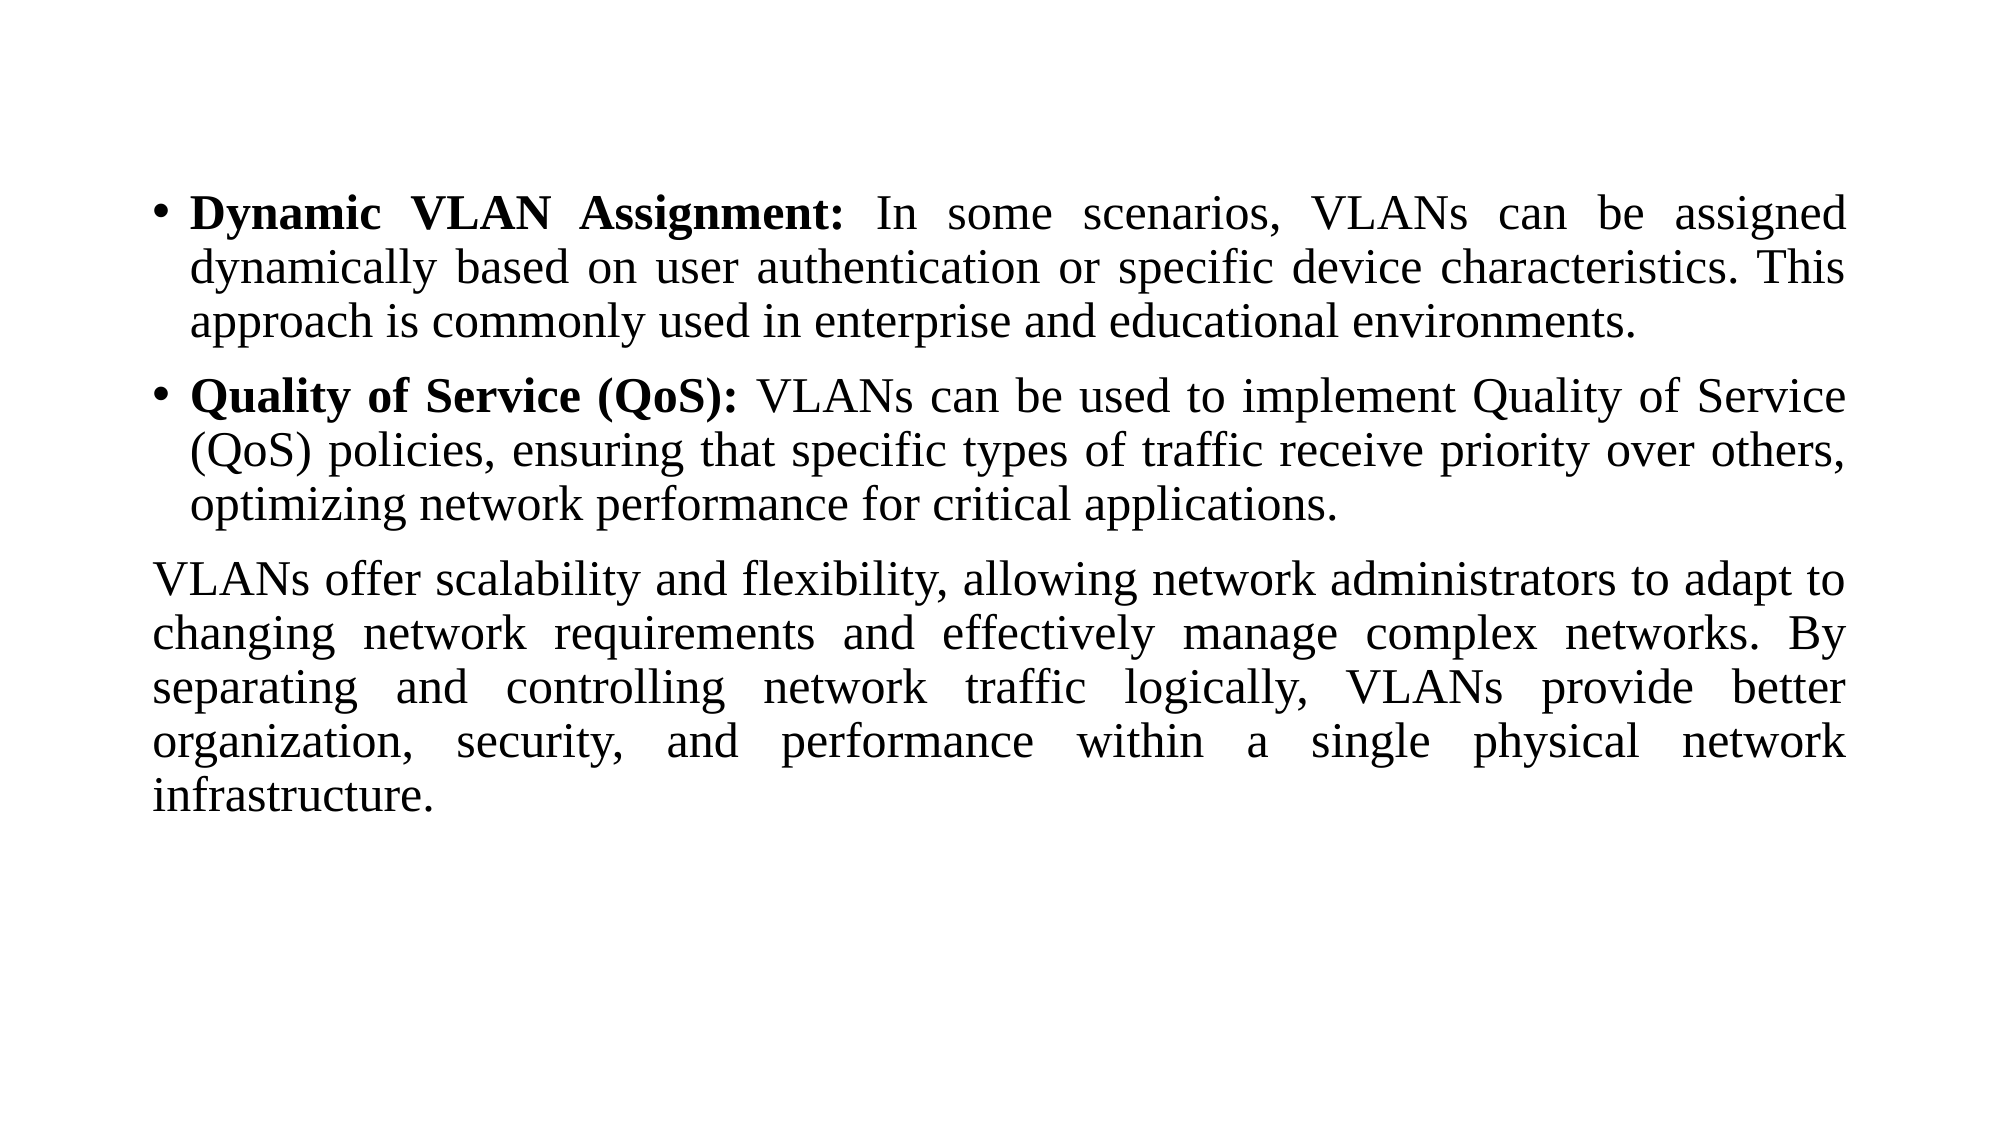

#
Dynamic VLAN Assignment: In some scenarios, VLANs can be assigned dynamically based on user authentication or specific device characteristics. This approach is commonly used in enterprise and educational environments.
Quality of Service (QoS): VLANs can be used to implement Quality of Service (QoS) policies, ensuring that specific types of traffic receive priority over others, optimizing network performance for critical applications.
VLANs offer scalability and flexibility, allowing network administrators to adapt to changing network requirements and effectively manage complex networks. By separating and controlling network traffic logically, VLANs provide better organization, security, and performance within a single physical network infrastructure.